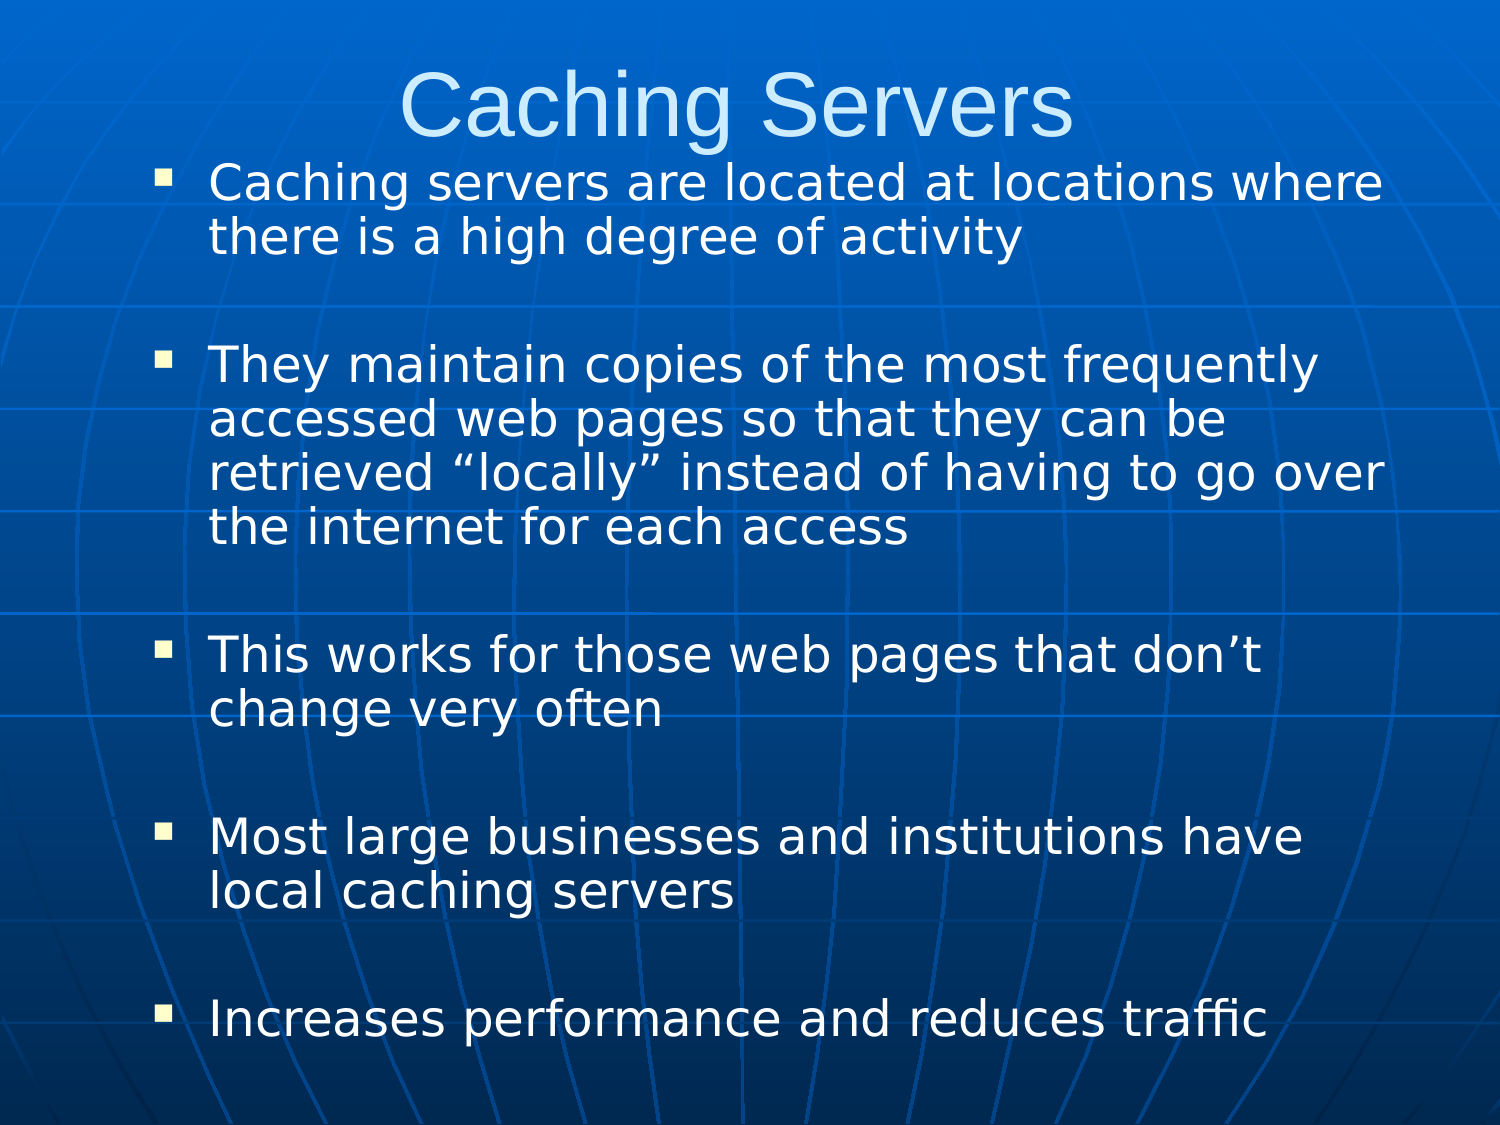

# Caching Servers
Caching servers are located at locations where there is a high degree of activity

They maintain copies of the most frequently accessed web pages so that they can be retrieved “locally” instead of having to go over the internet for each access

This works for those web pages that don’t change very often

Most large businesses and institutions have local caching servers

Increases performance and reduces traffic